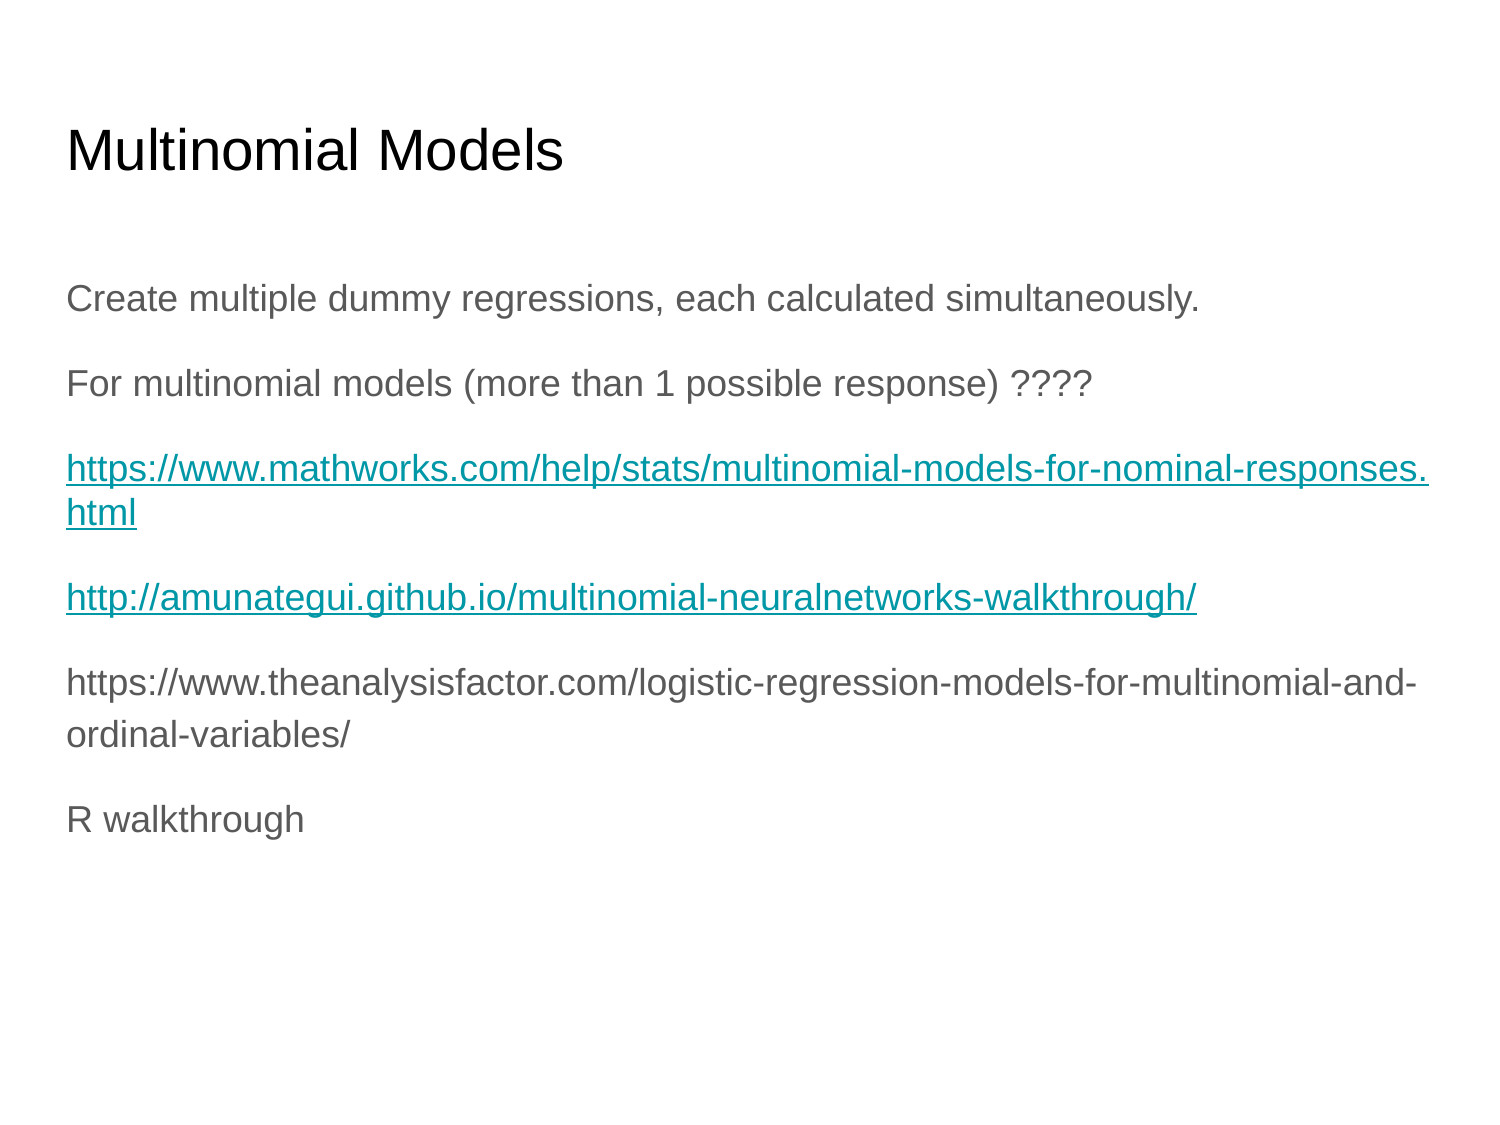

# Multinomial Models
Create multiple dummy regressions, each calculated simultaneously.
For multinomial models (more than 1 possible response) ????
https://www.mathworks.com/help/stats/multinomial-models-for-nominal-responses.html
http://amunategui.github.io/multinomial-neuralnetworks-walkthrough/
https://www.theanalysisfactor.com/logistic-regression-models-for-multinomial-and-ordinal-variables/
R walkthrough